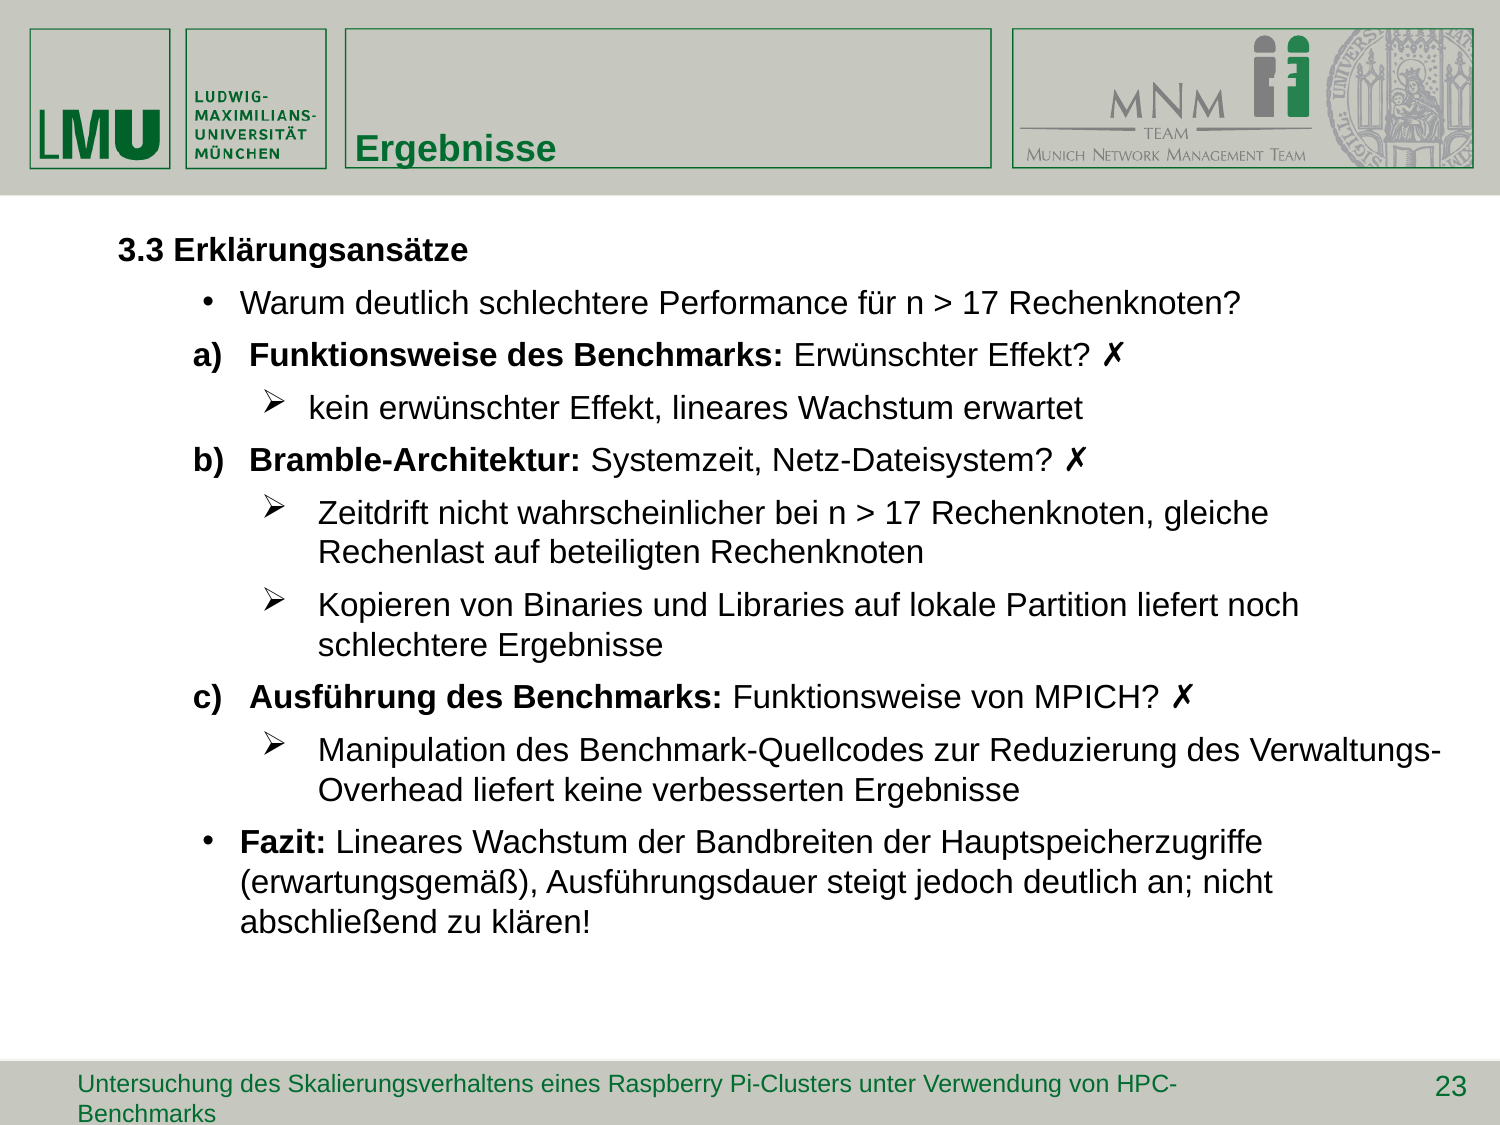

# Ergebnisse
3.3 Erklärungsansätze
Warum deutlich schlechtere Performance für n > 17 Rechenknoten?
Funktionsweise des Benchmarks: Erwünschter Effekt? ✗
kein erwünschter Effekt, lineares Wachstum erwartet
Bramble-Architektur: Systemzeit, Netz-Dateisystem? ✗
Zeitdrift nicht wahrscheinlicher bei n > 17 Rechenknoten, gleiche Rechenlast auf beteiligten Rechenknoten
Kopieren von Binaries und Libraries auf lokale Partition liefert noch schlechtere Ergebnisse
Ausführung des Benchmarks: Funktionsweise von MPICH? ✗
Manipulation des Benchmark-Quellcodes zur Reduzierung des Verwaltungs-Overhead liefert keine verbesserten Ergebnisse
Fazit: Lineares Wachstum der Bandbreiten der Hauptspeicherzugriffe (erwartungsgemäß), Ausführungsdauer steigt jedoch deutlich an; nicht abschließend zu klären!

Untersuchung des Skalierungsverhaltens eines Raspberry Pi-Clusters unter Verwendung von HPC-Benchmarks
23